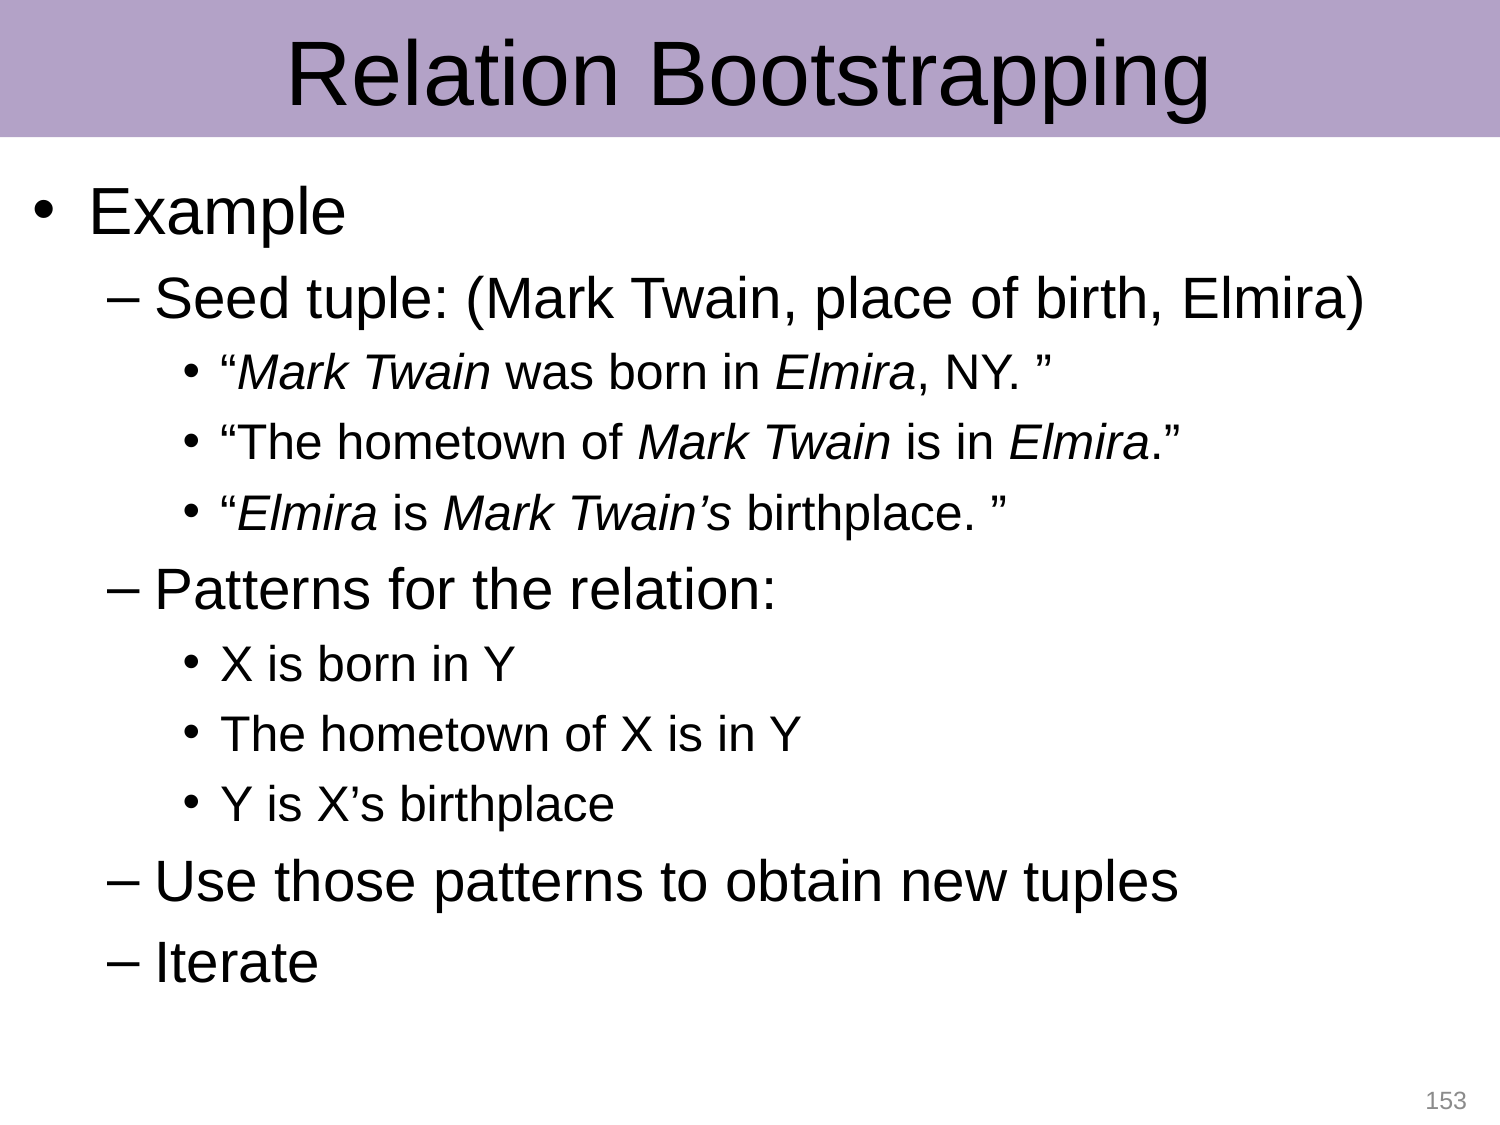

# Relation Bootstrapping
Example
Seed tuple: (Mark Twain, place of birth, Elmira)
“Mark Twain was born in Elmira, NY. ”
“The hometown of Mark Twain is in Elmira.”
“Elmira is Mark Twain’s birthplace. ”
Patterns for the relation:
X is born in Y
The hometown of X is in Y
Y is X’s birthplace
Use those patterns to obtain new tuples
Iterate

153